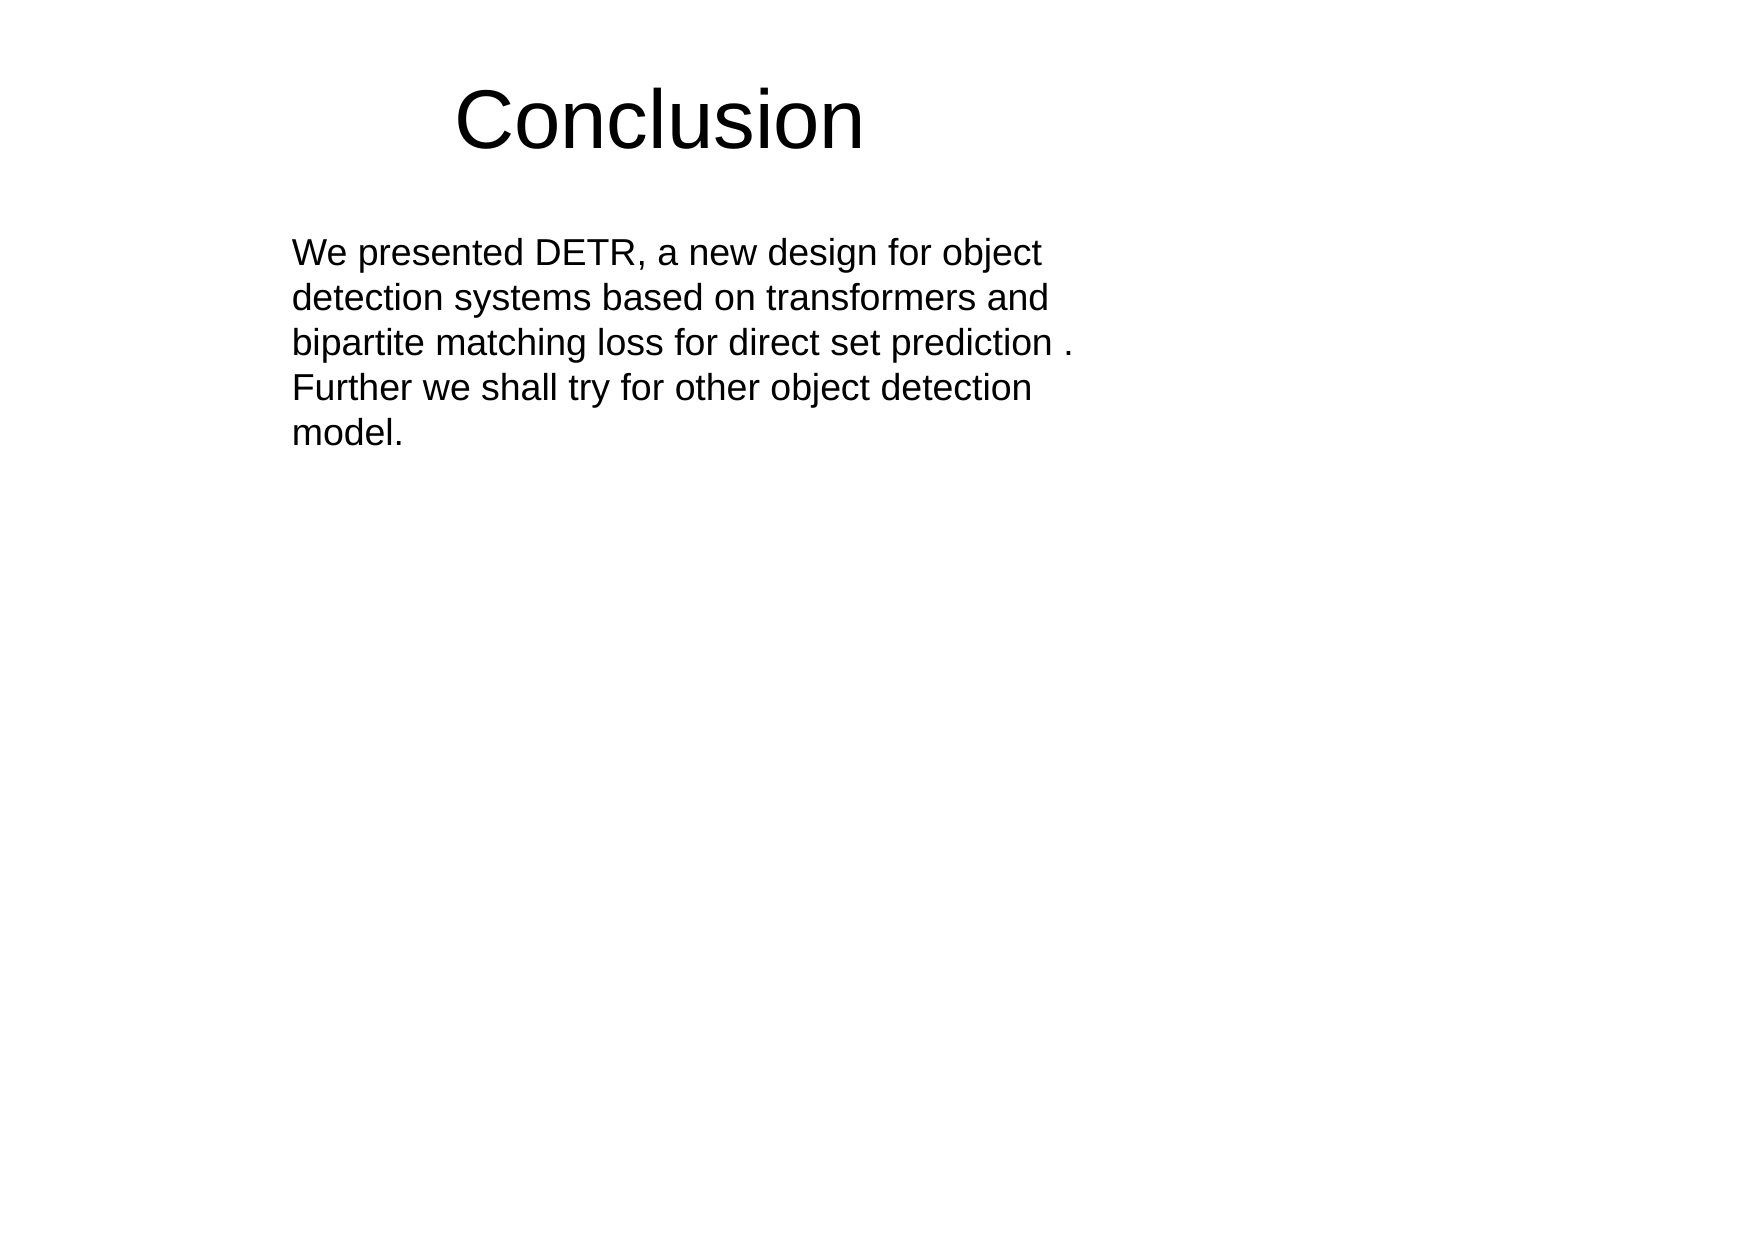

Conclusion
We presented DETR, a new design for object detection systems based on transformers and bipartite matching loss for direct set prediction . Further we shall try for other object detection model.